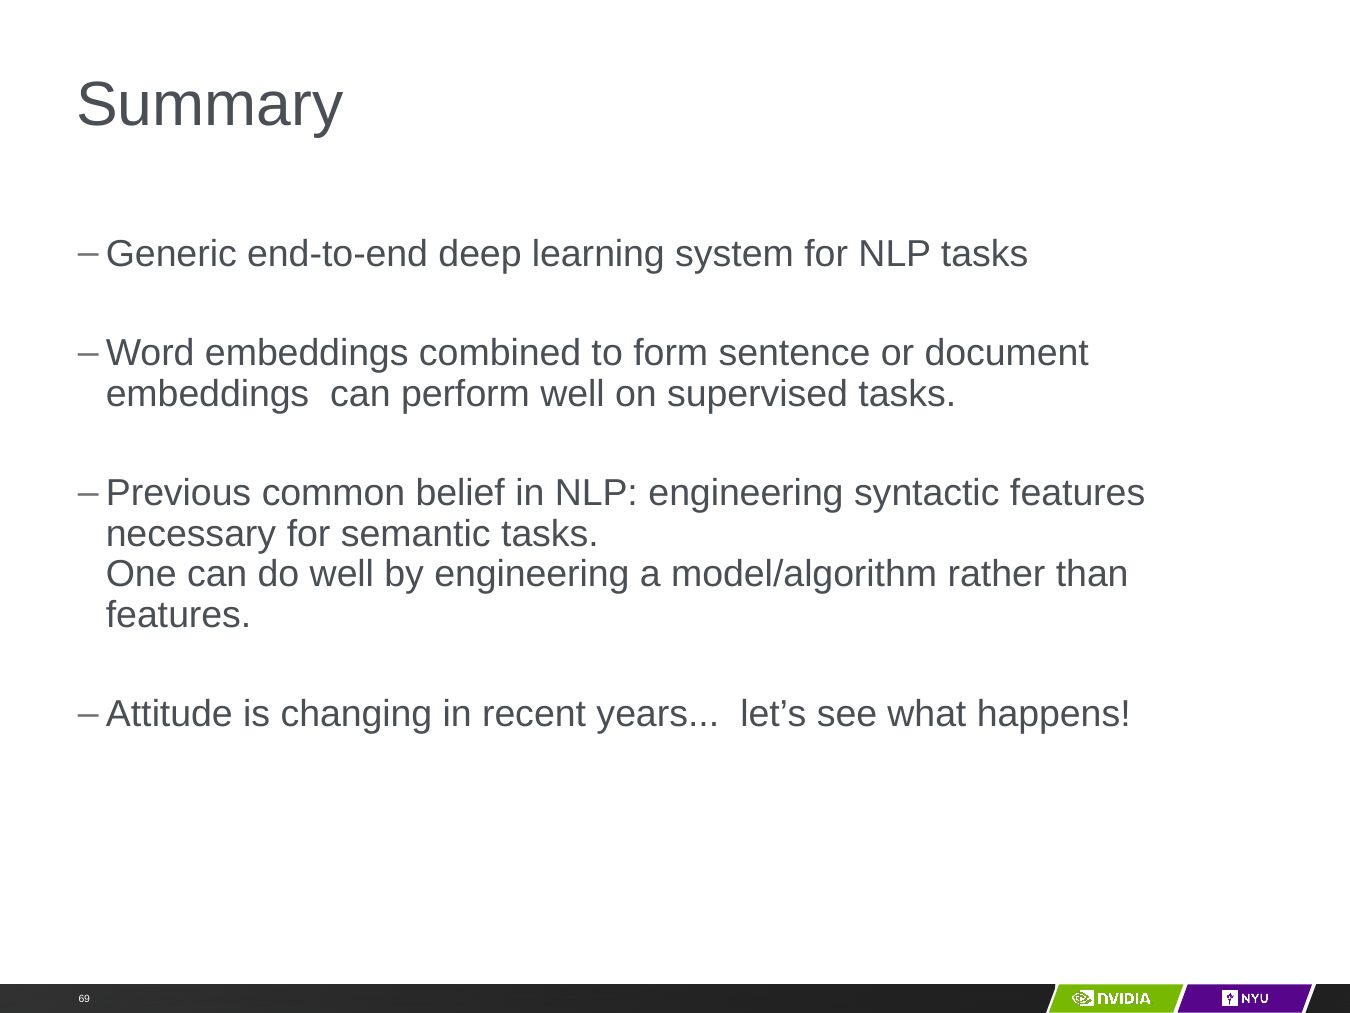

# Summary
Generic end-to-end deep learning system for NLP tasks

Word embeddings combined to form sentence or document  embeddings  can perform well on supervised tasks.

Previous common belief in NLP: engineering syntactic features  necessary for semantic tasks.
One can do well by engineering a model/algorithm rather than  features.

Attitude is changing in recent years...  let’s see what happens!